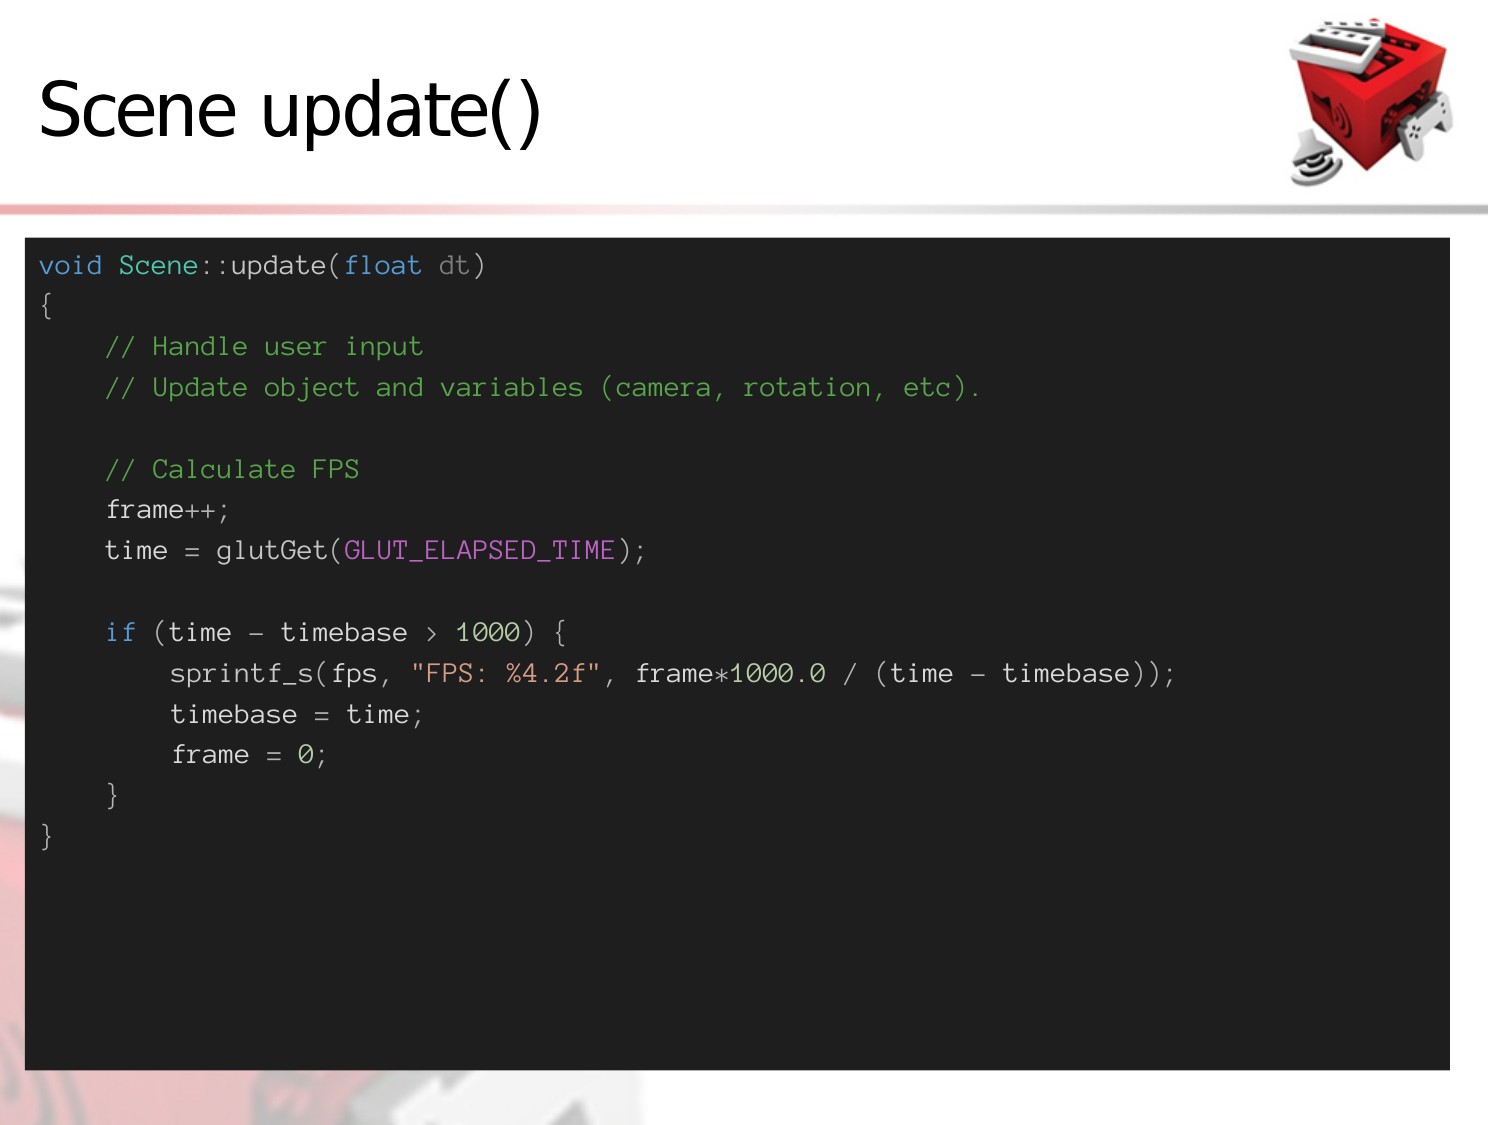

# Scene update()
void Scene::update(float dt)
{
// Handle user input
// Update object and variables (camera, rotation, etc).

// Calculate FPS
frame++;
time = glutGet(GLUT_ELAPSED_TIME);

if (time - timebase > 1000) {
sprintf_s(fps, "FPS: %4.2f", frame*1000.0 / (time - timebase));
timebase = time;
frame = 0;
}
}